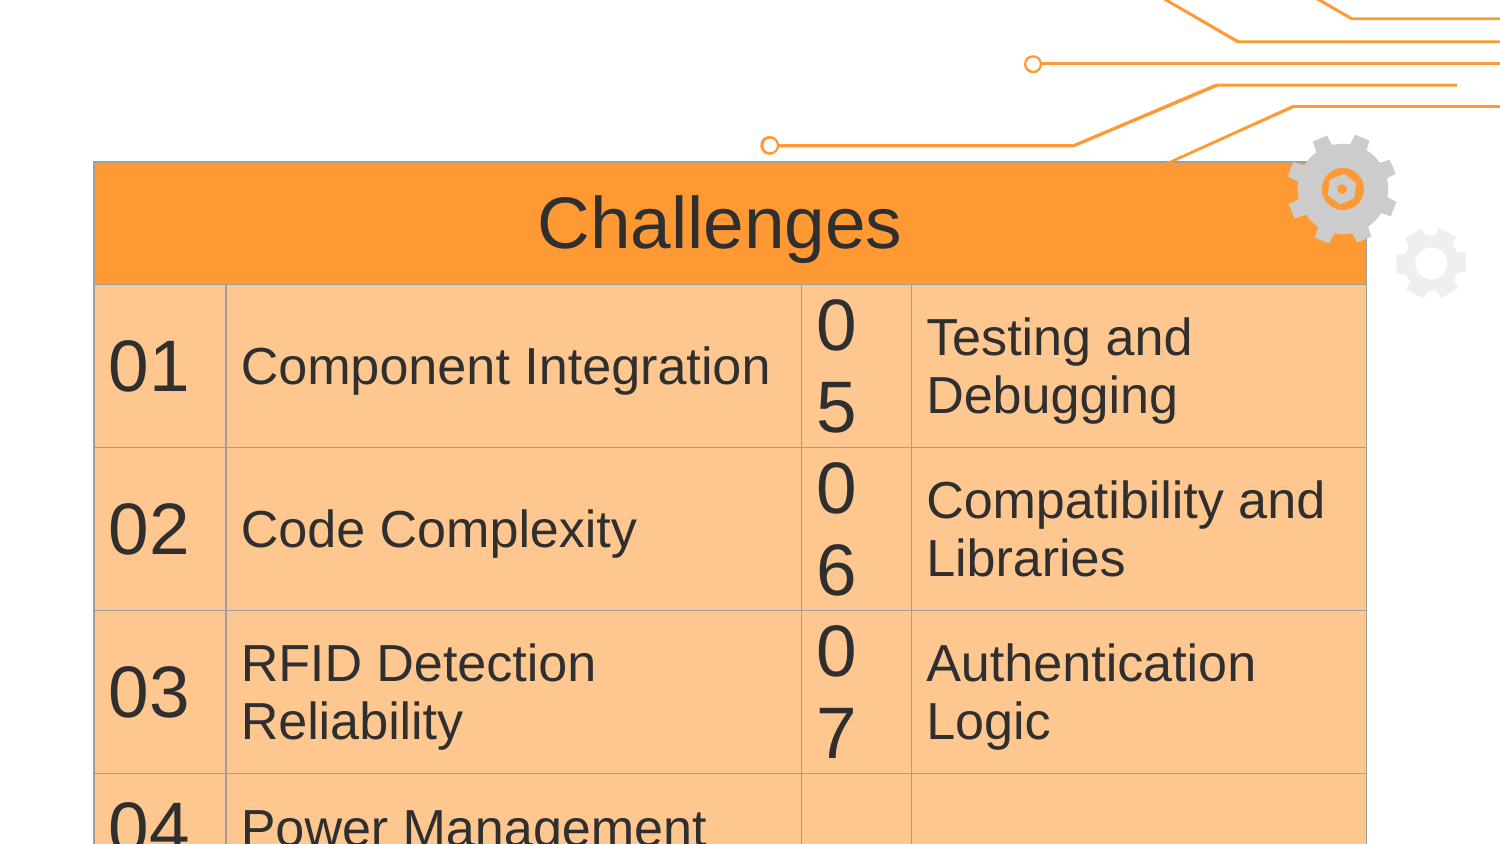

| Challenges |  |  |  |
| --- | --- | --- | --- |
| 01 | Component Integration | 05 | Testing and Debugging |
| 02 | Code Complexity | 06 | Compatibility and Libraries |
| 03 | RFID Detection Reliability | 07 | Authentication Logic |
| 04 | Power Management |  |  |